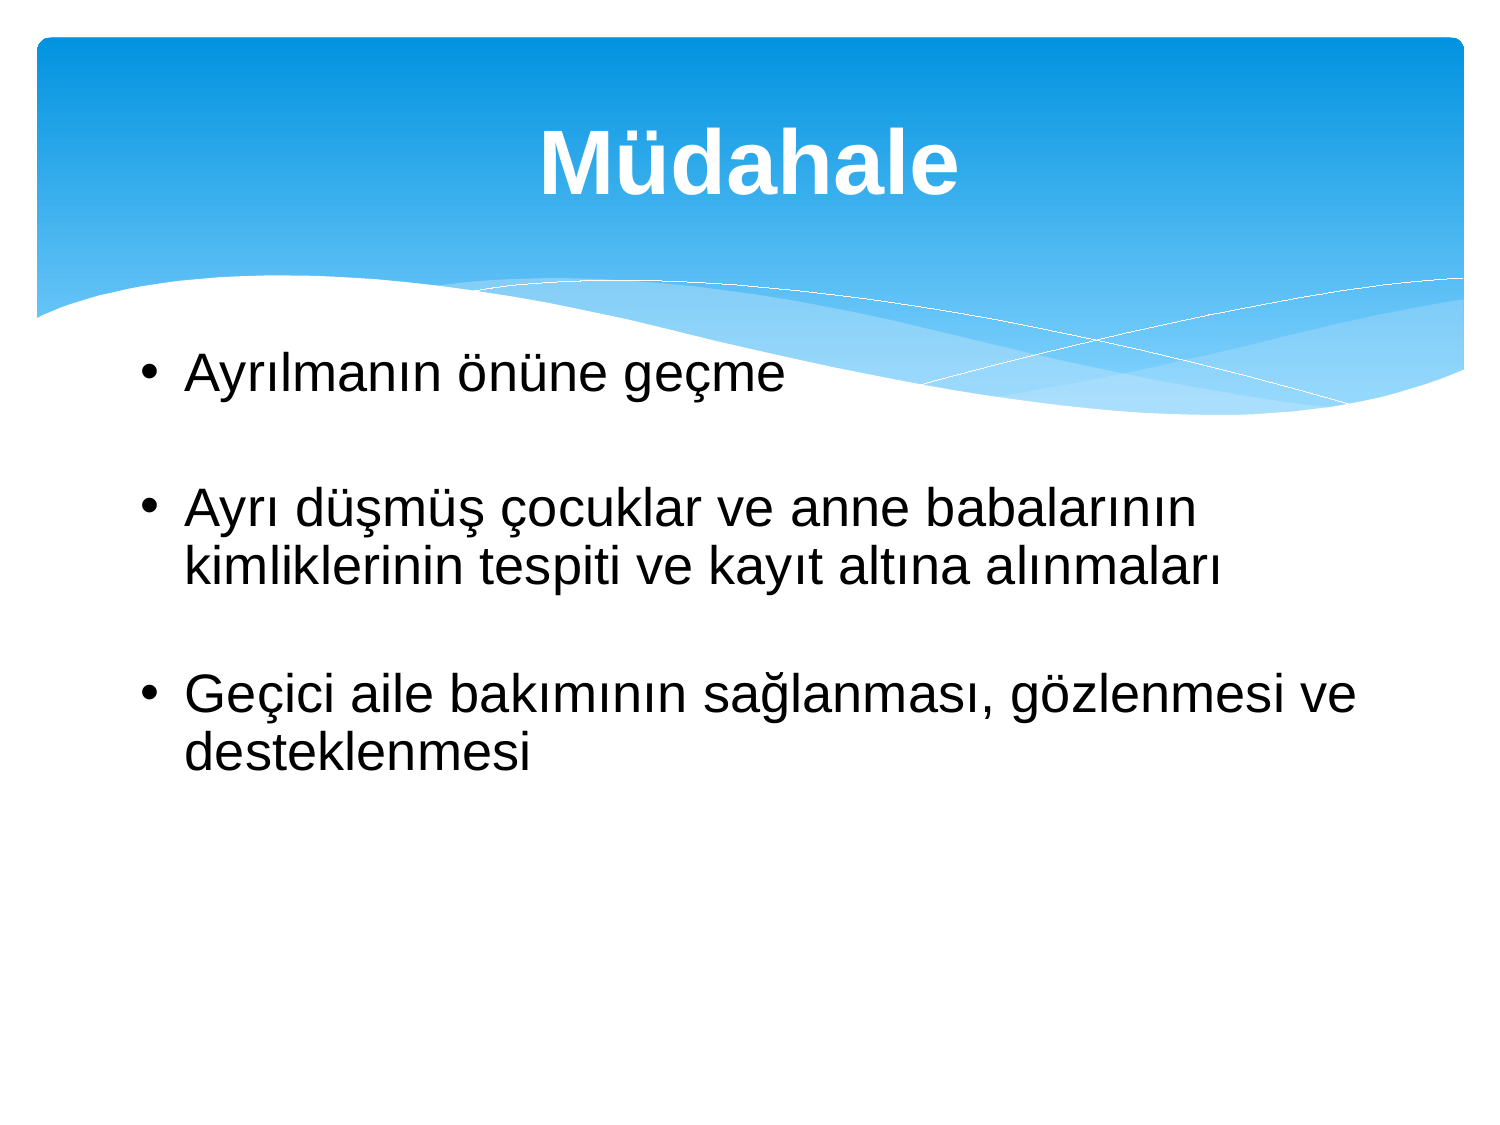

# Müdahale
Ayrılmanın önüne geçme
Ayrı düşmüş çocuklar ve anne babalarının kimliklerinin tespiti ve kayıt altına alınmaları
Geçici aile bakımının sağlanması, gözlenmesi ve desteklenmesi